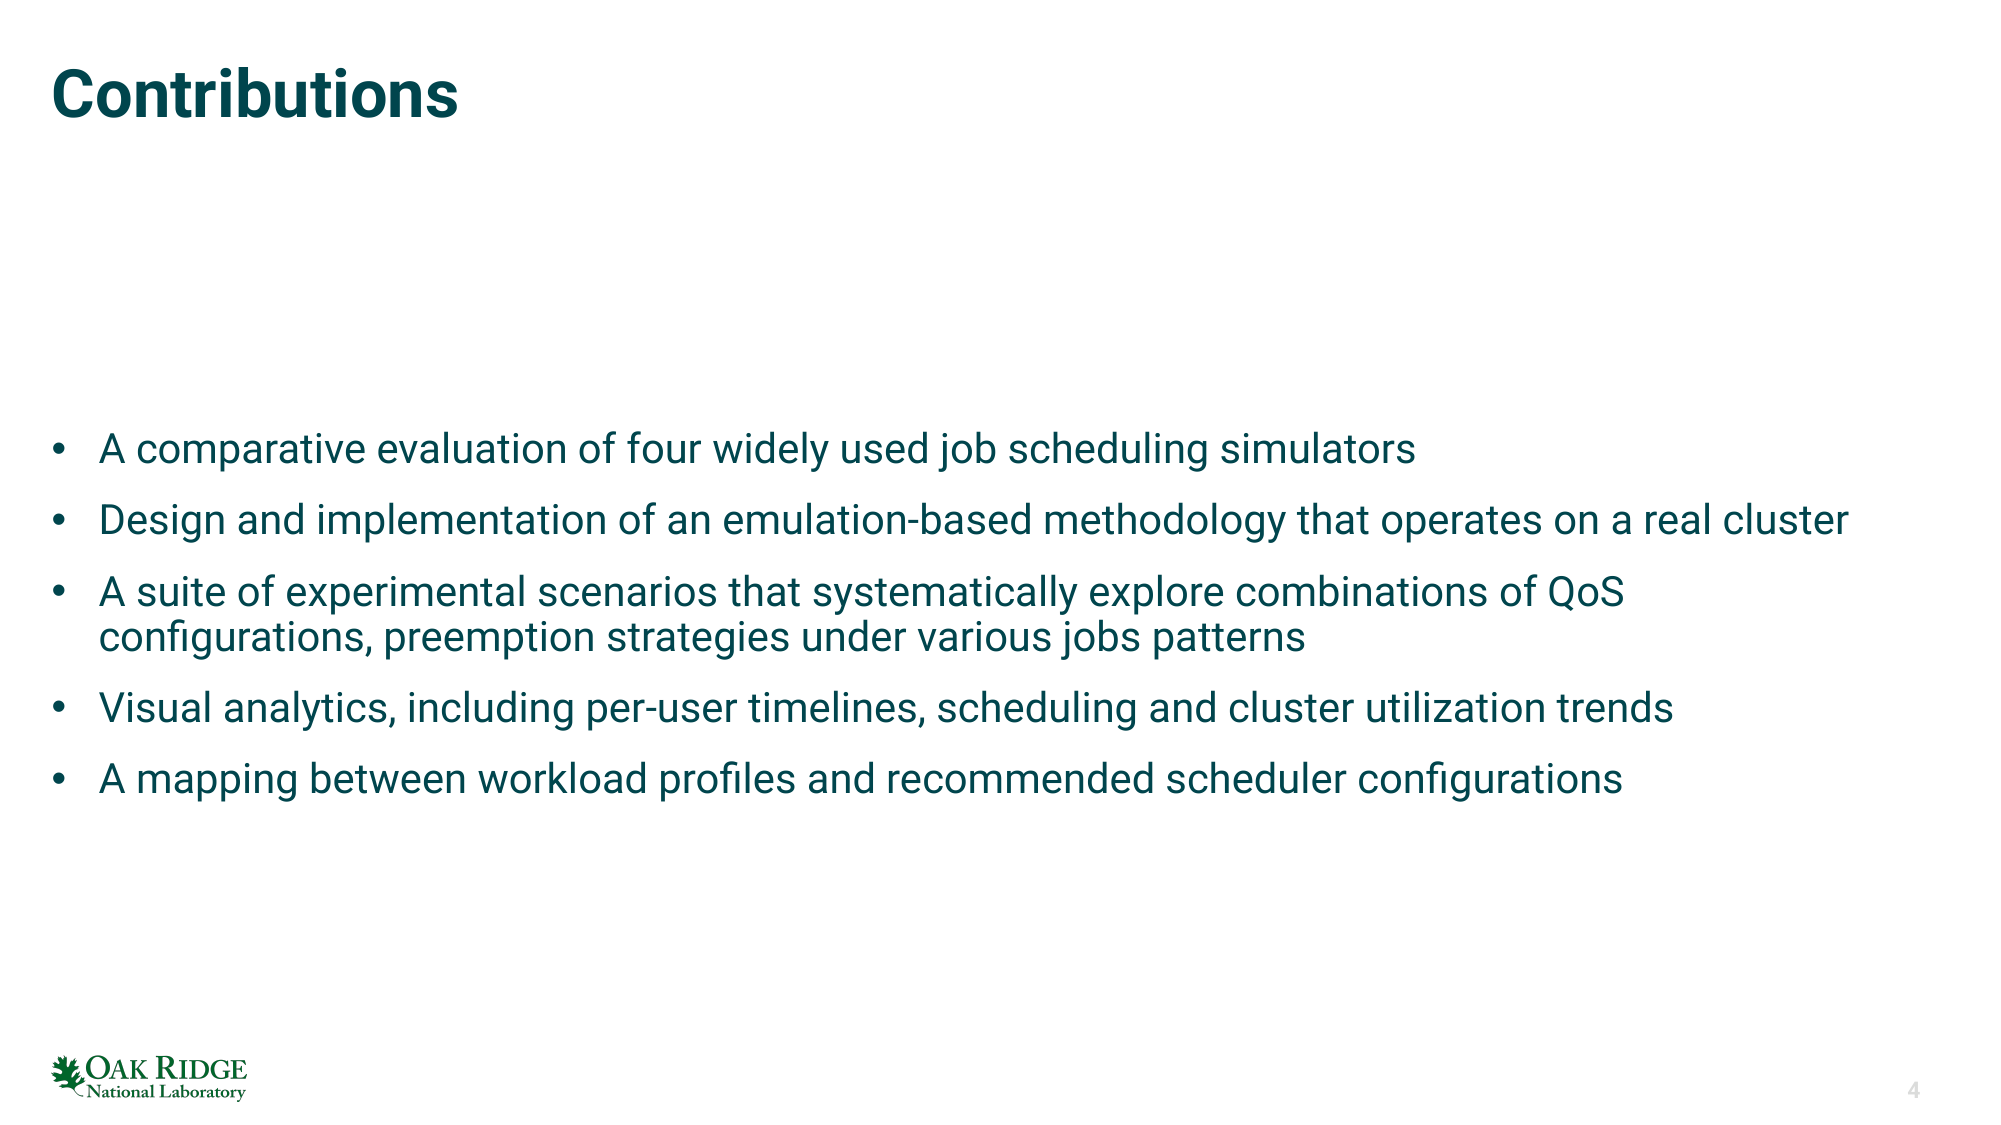

# Contributions

A comparative evaluation of four widely used job scheduling simulators
Design and implementation of an emulation-based methodology that operates on a real cluster
A suite of experimental scenarios that systematically explore combinations of QoS configurations, preemption strategies under various jobs patterns
Visual analytics, including per-user timelines, scheduling and cluster utilization trends
A mapping between workload profiles and recommended scheduler configurations